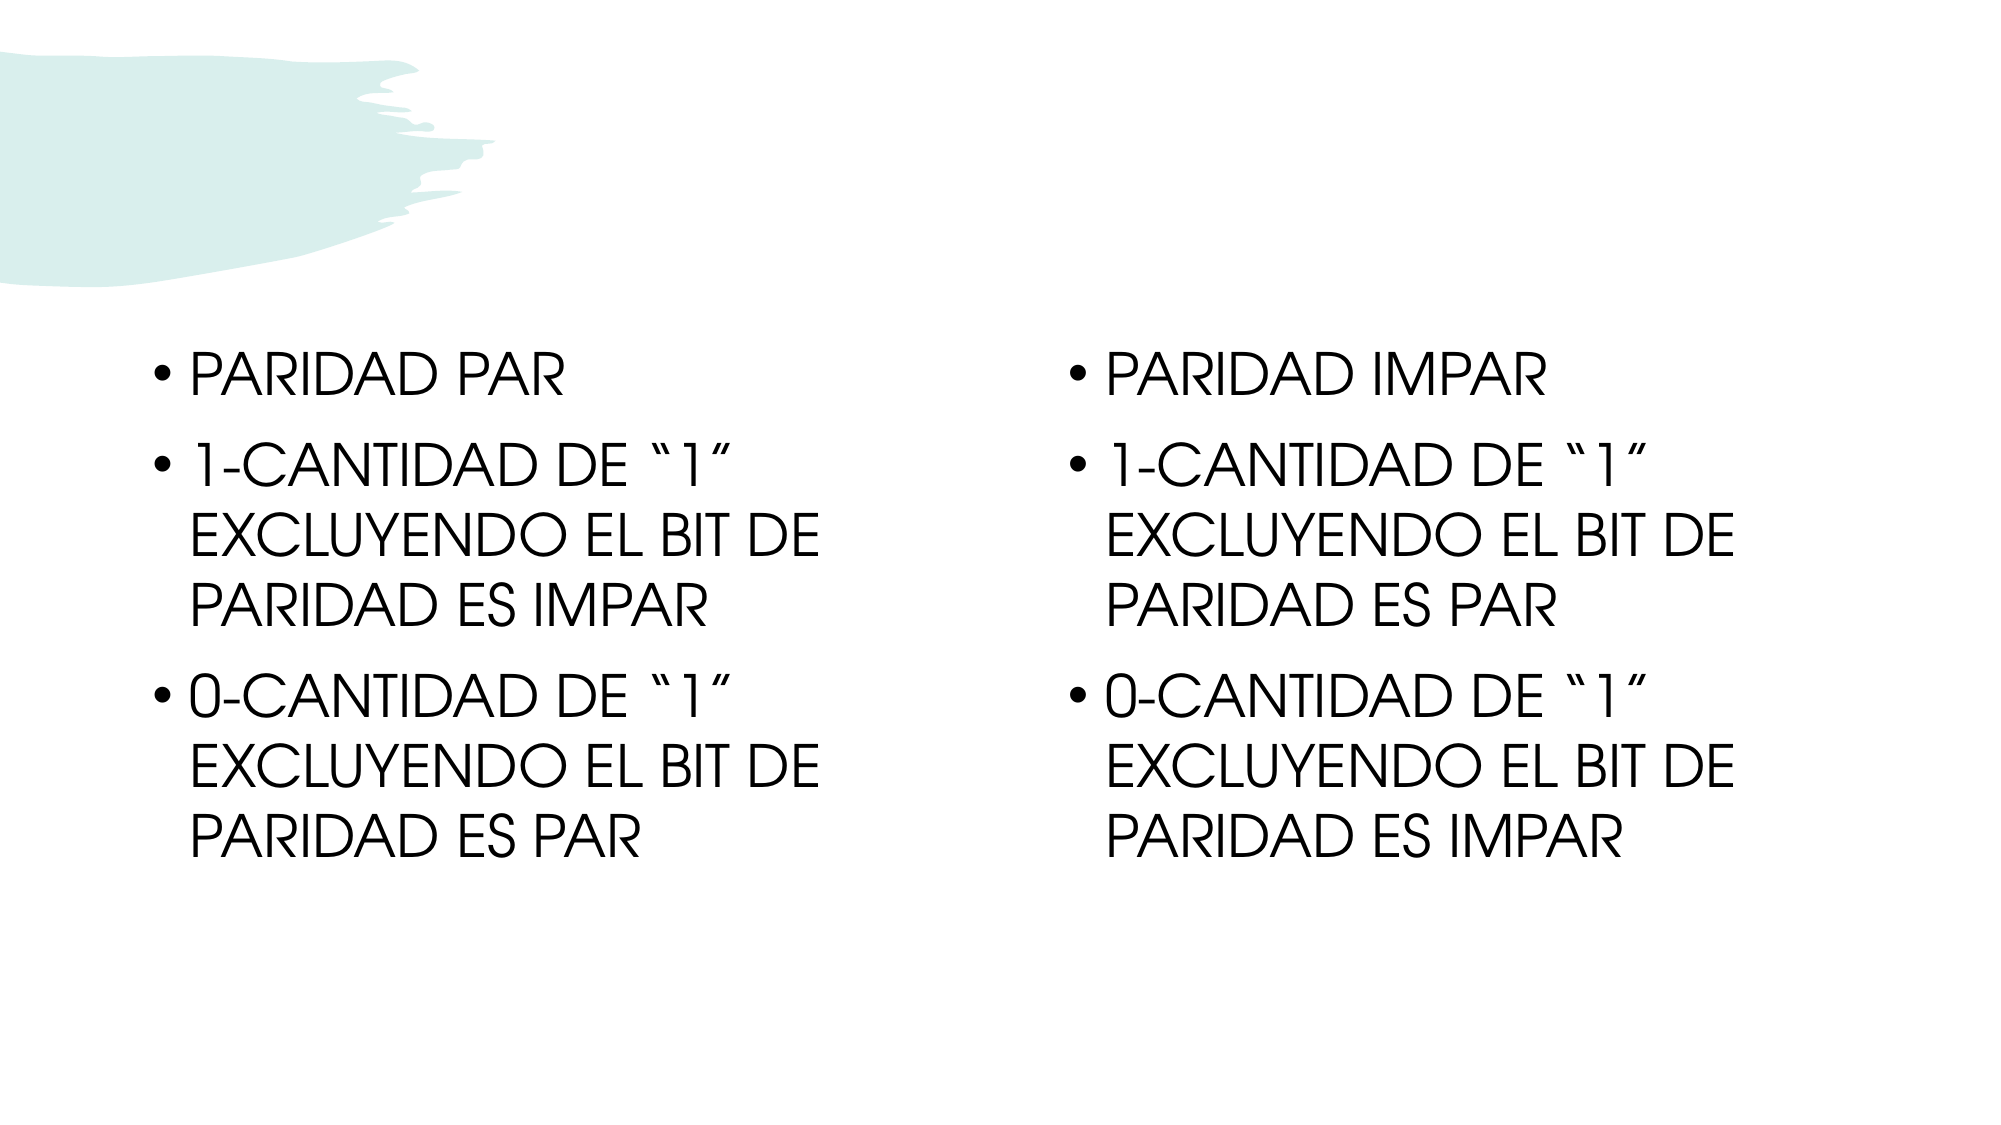

#
PARIDAD PAR
1-CANTIDAD DE “1” EXCLUYENDO EL BIT DE PARIDAD ES IMPAR
0-CANTIDAD DE “1” EXCLUYENDO EL BIT DE PARIDAD ES PAR
PARIDAD IMPAR
1-CANTIDAD DE “1” EXCLUYENDO EL BIT DE PARIDAD ES PAR
0-CANTIDAD DE “1” EXCLUYENDO EL BIT DE PARIDAD ES IMPAR